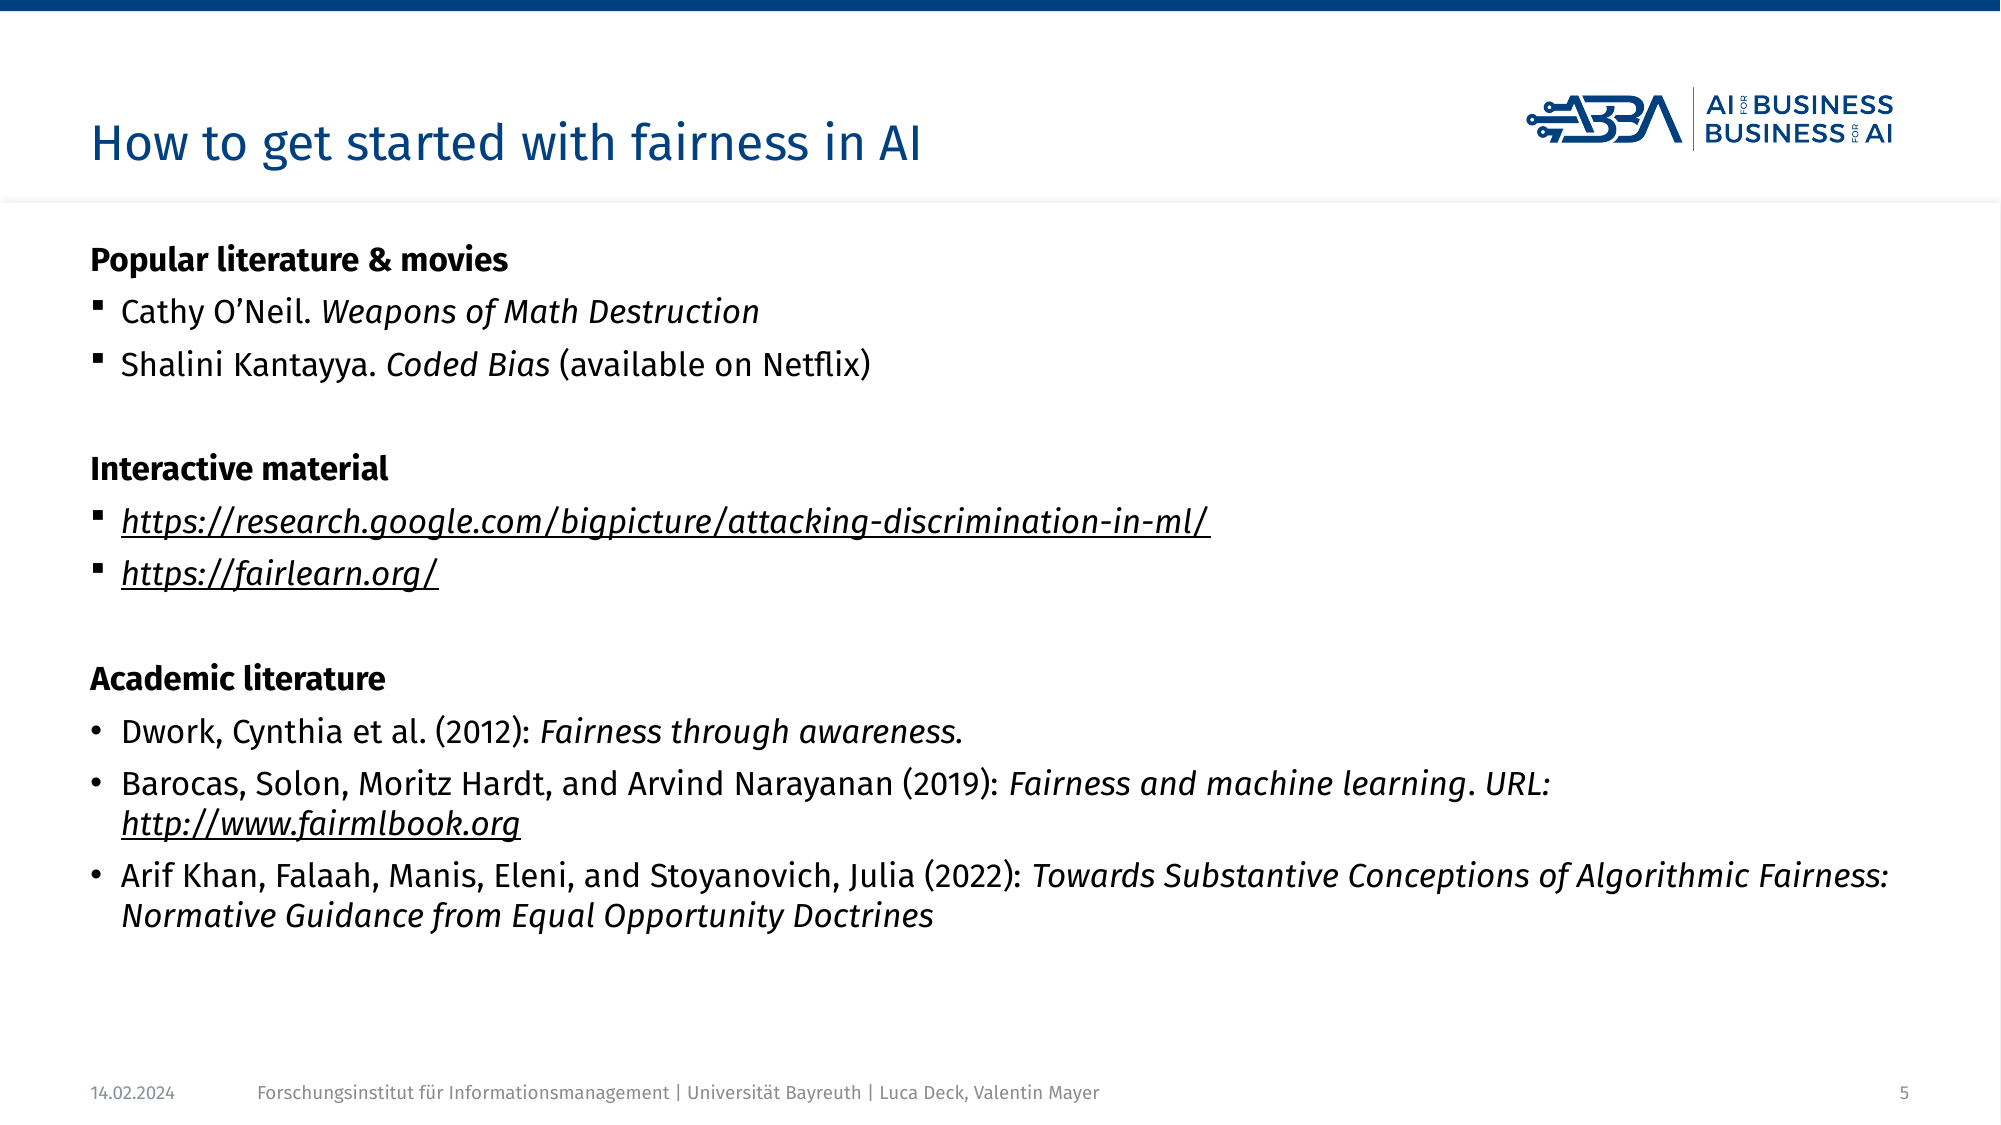

# How to get started with fairness in AI
Popular literature & movies
Cathy O’Neil. Weapons of Math Destruction​
Shalini Kantayya. Coded Bias (available on Netflix)

Interactive material
https://research.google.com/bigpicture/attacking-discrimination-in-ml/
https://fairlearn.org/

Academic literature
Dwork, Cynthia et al. (2012): Fairness through awareness.​
Barocas, Solon, Moritz Hardt, and Arvind Narayanan (2019): Fairness and machine learning. URL: http://www.fairmlbook.org​
Arif Khan, Falaah, Manis, Eleni, and Stoyanovich, Julia (2022): Towards Substantive Conceptions of Algorithmic Fairness: Normative Guidance from Equal Opportunity Doctrines

14.02.2024
Forschungsinstitut für Informationsmanagement | Universität Bayreuth | Luca Deck, Valentin Mayer
5